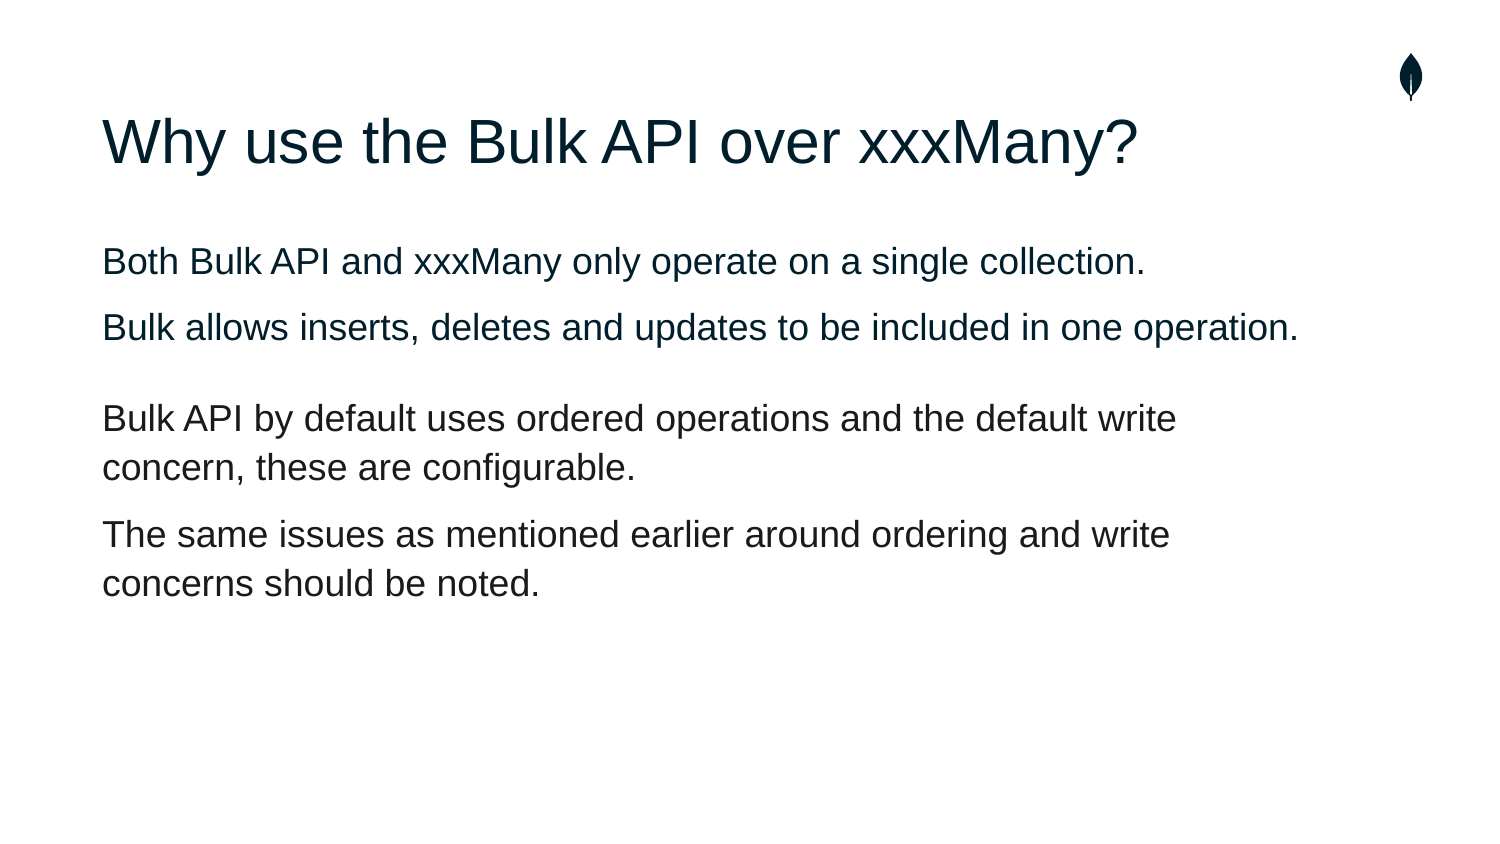

# Why use the Bulk API over xxxMany?

Both Bulk API and xxxMany only operate on a single collection.
Bulk allows inserts, deletes and updates to be included in one operation.
Bulk API by default uses ordered operations and the default write concern, these are configurable.
The same issues as mentioned earlier around ordering and write concerns should be noted.